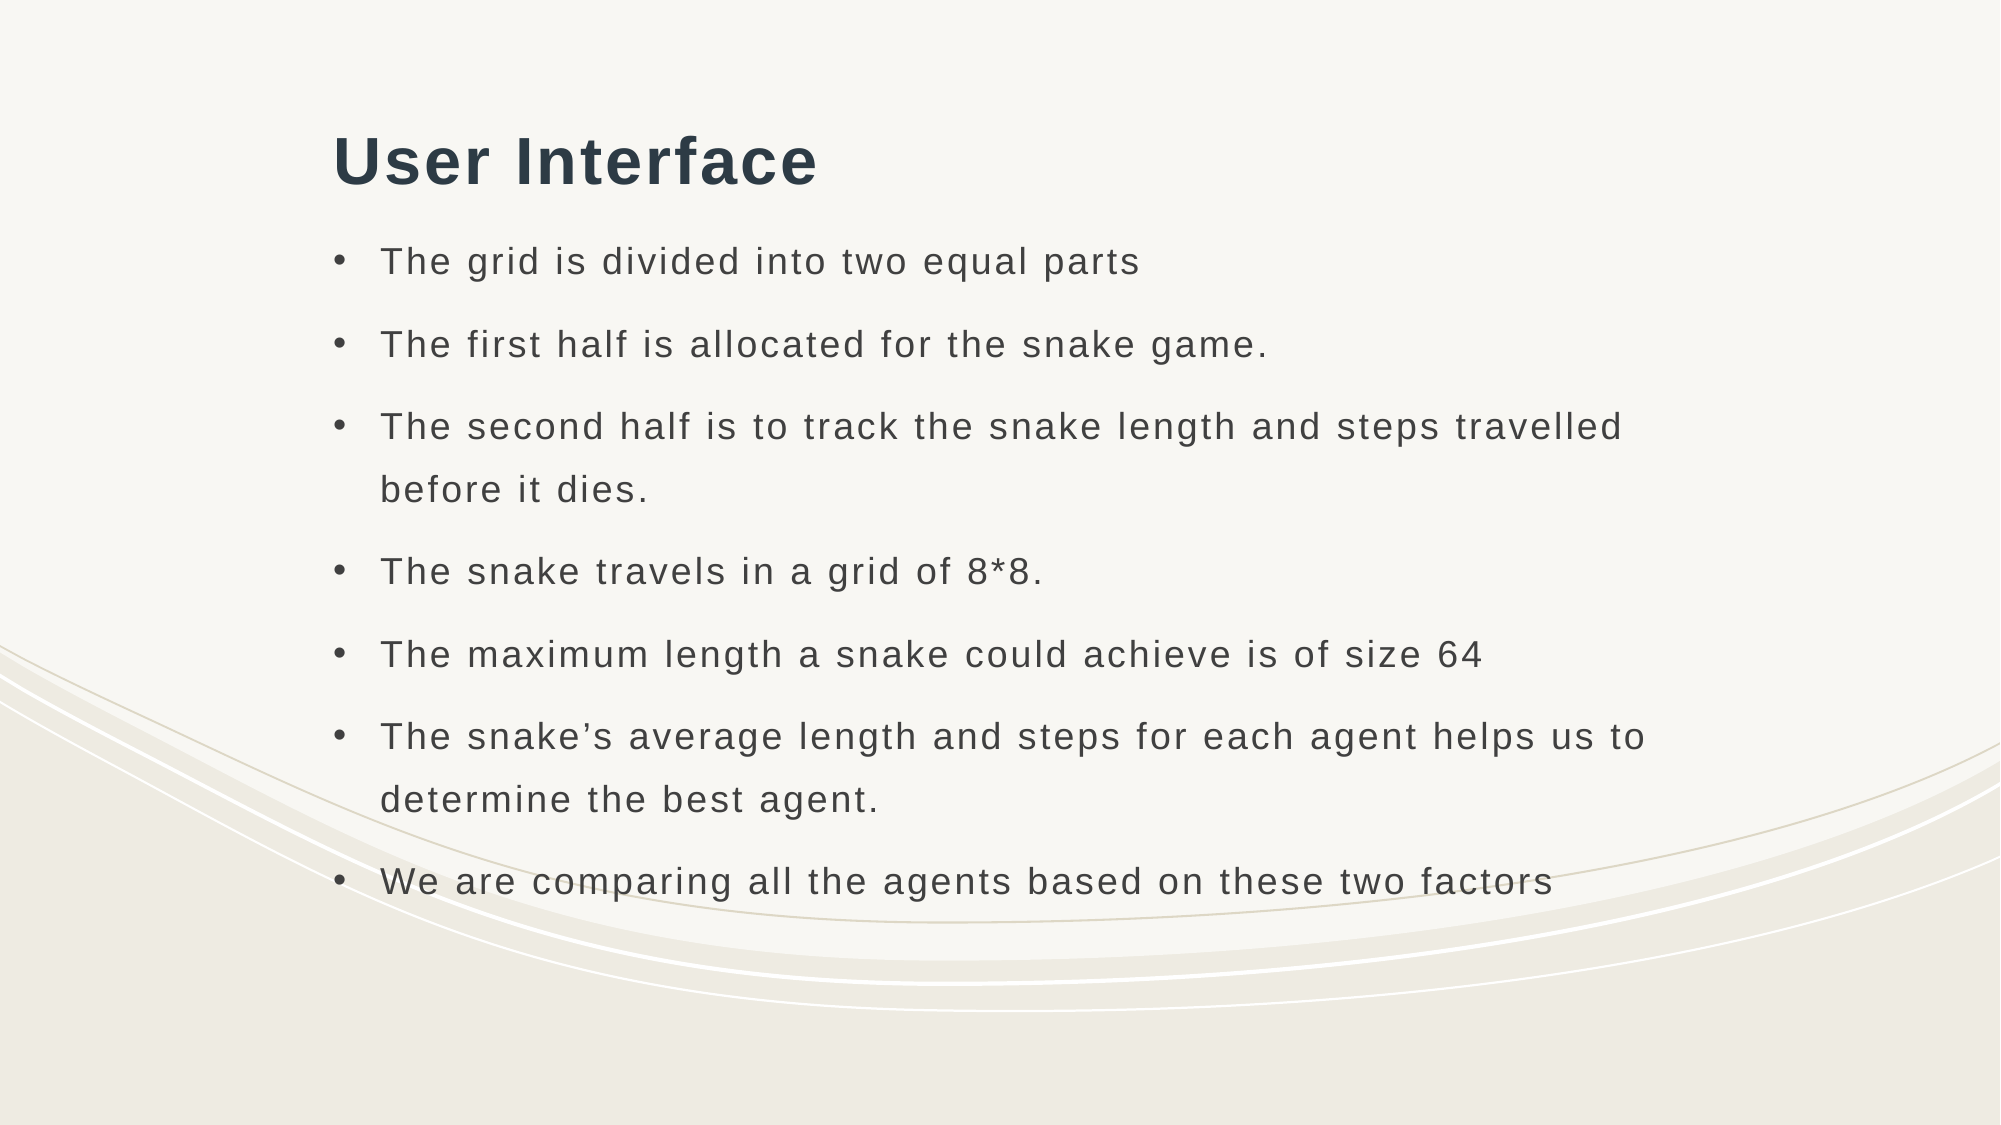

# User Interface
The grid is divided into two equal parts
The first half is allocated for the snake game.
The second half is to track the snake length and steps travelled before it dies.
The snake travels in a grid of 8*8.
The maximum length a snake could achieve is of size 64
The snake’s average length and steps for each agent helps us to determine the best agent.
We are comparing all the agents based on these two factors